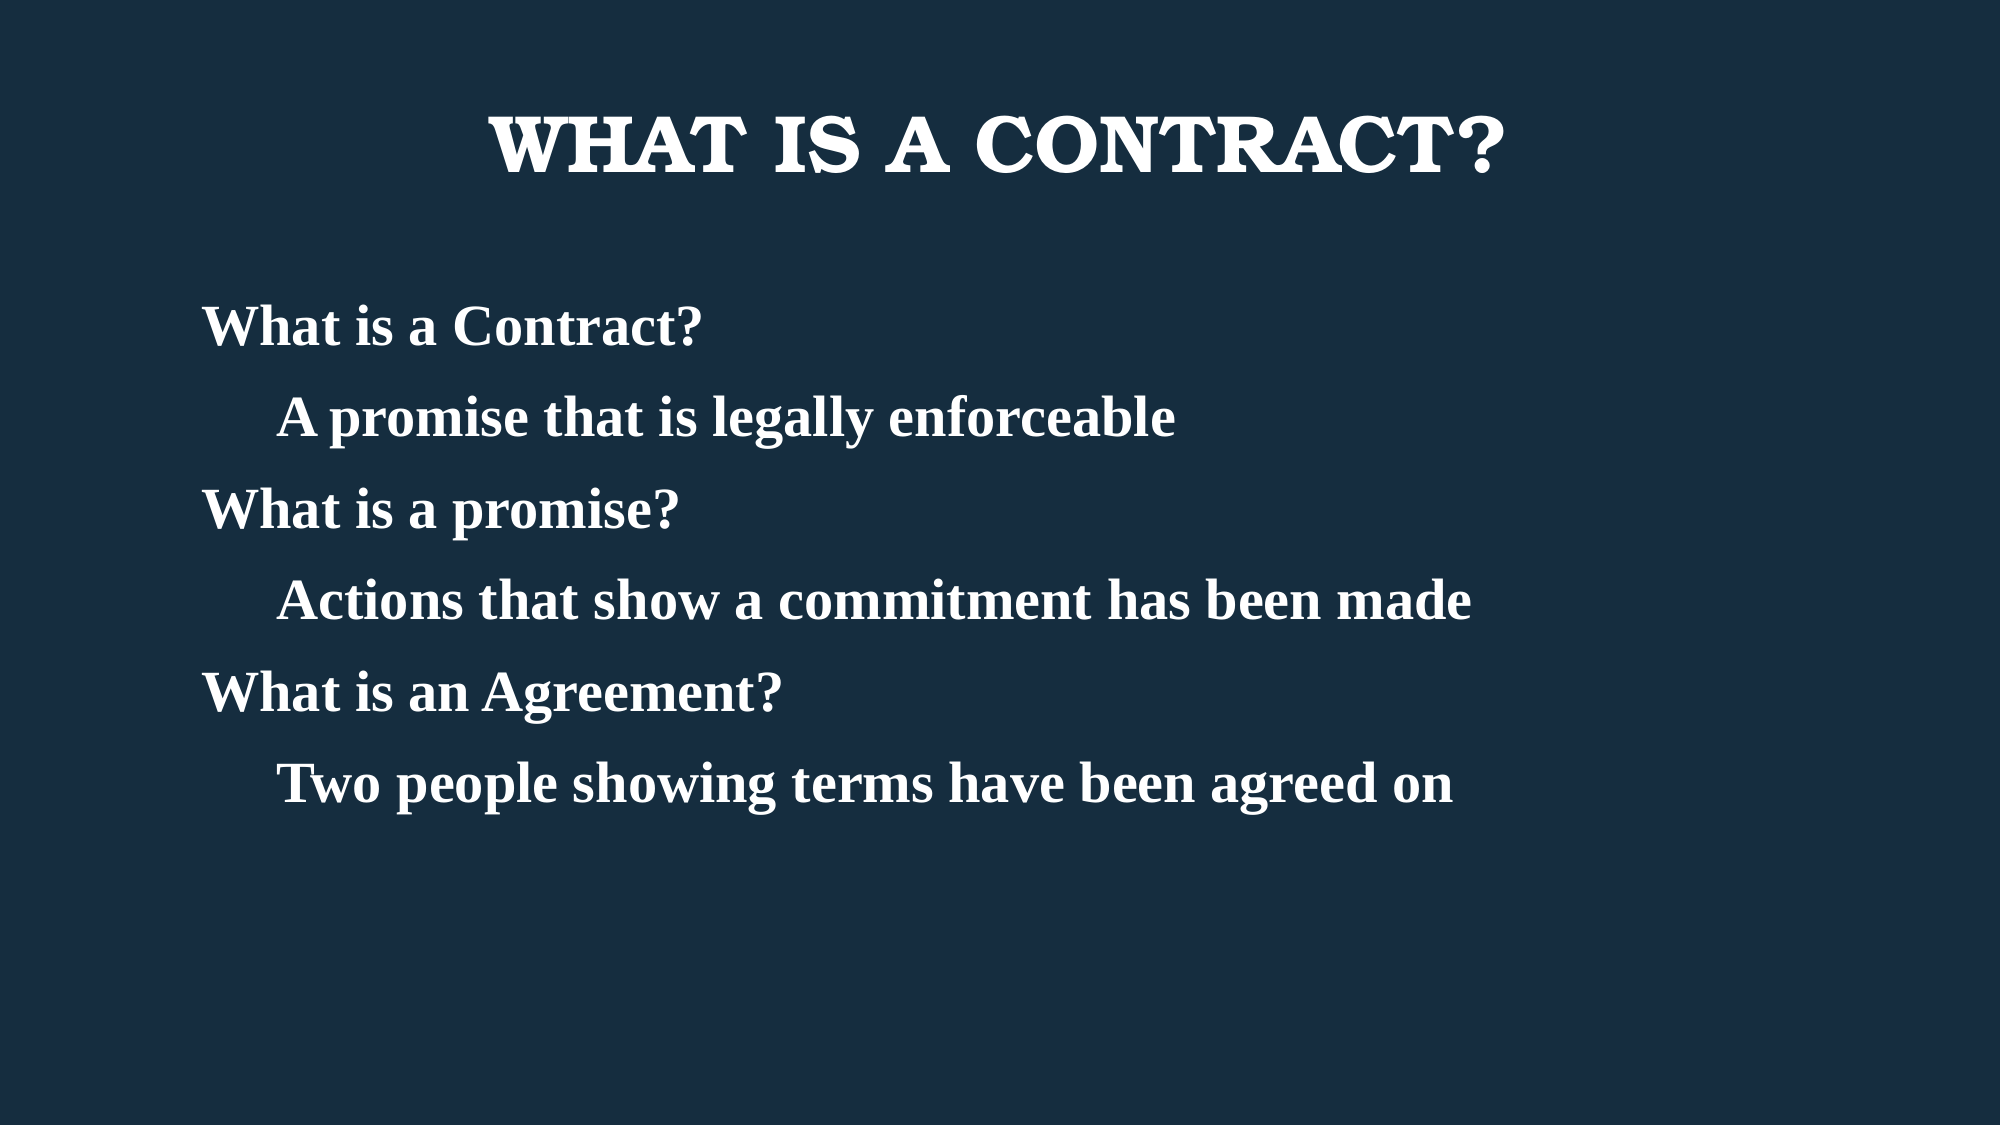

# What is a Contract?
What is a Contract?
A promise that is legally enforceable
What is a promise?
Actions that show a commitment has been made
What is an Agreement?
Two people showing terms have been agreed on